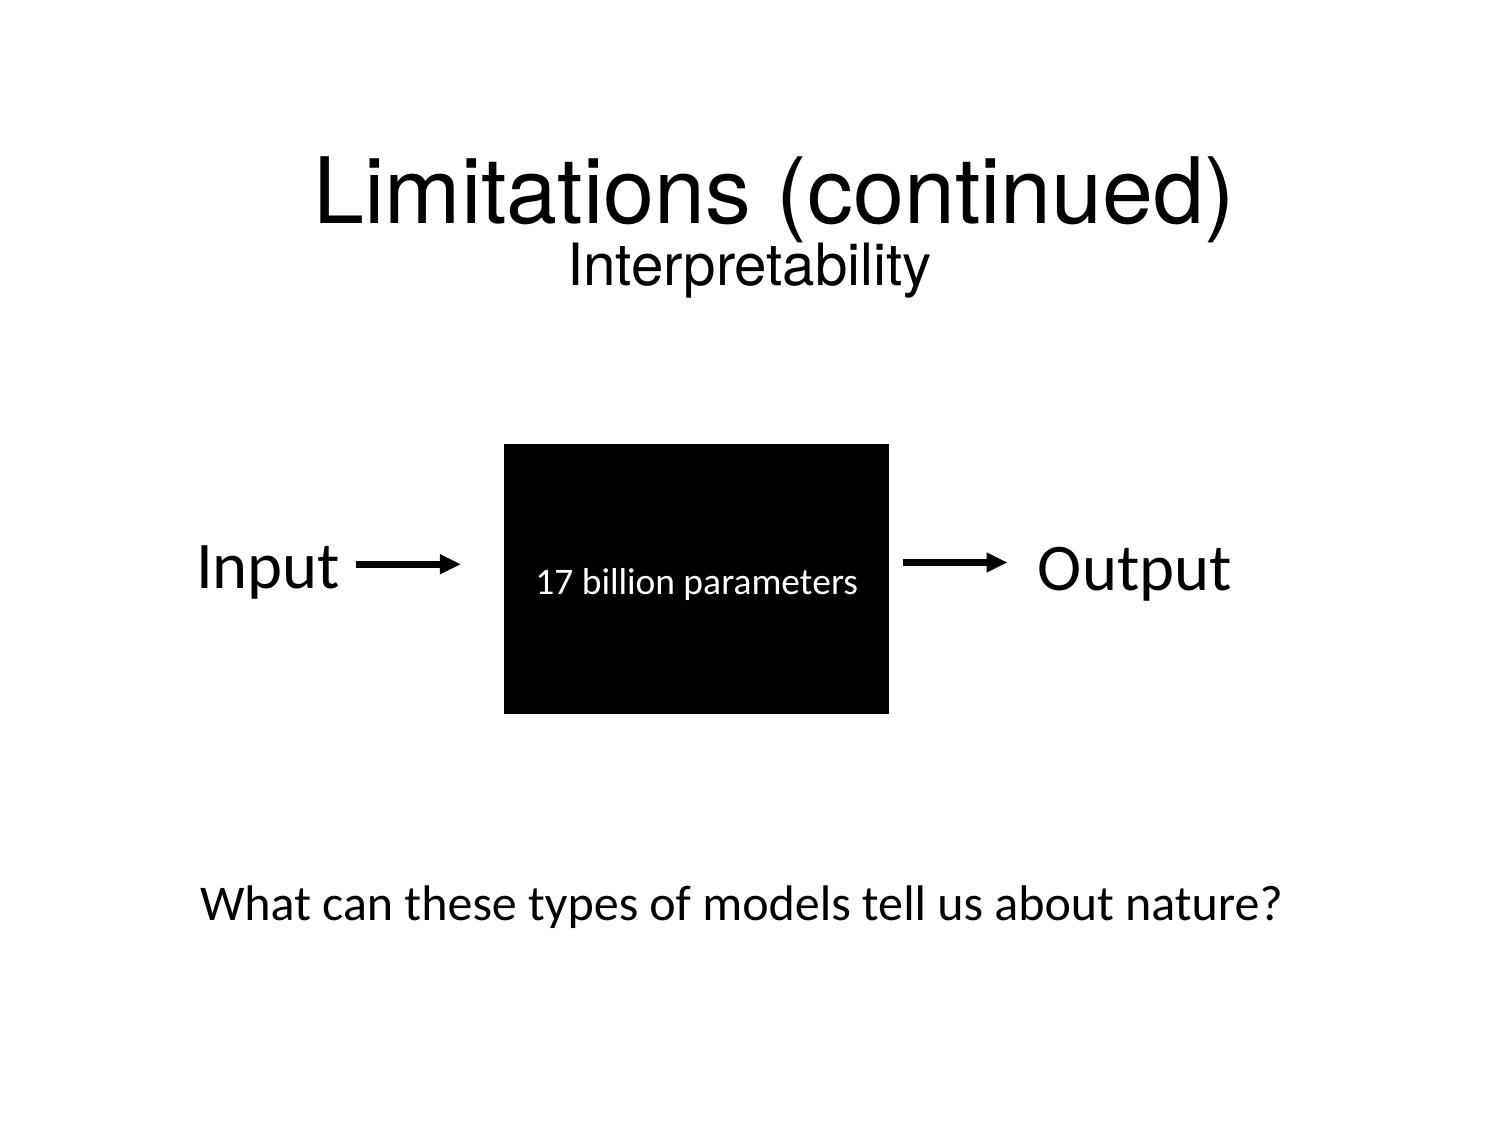

Limitations (continued)
Interpretability
17 billion parameters
Input
Output
What can these types of models tell us about nature?